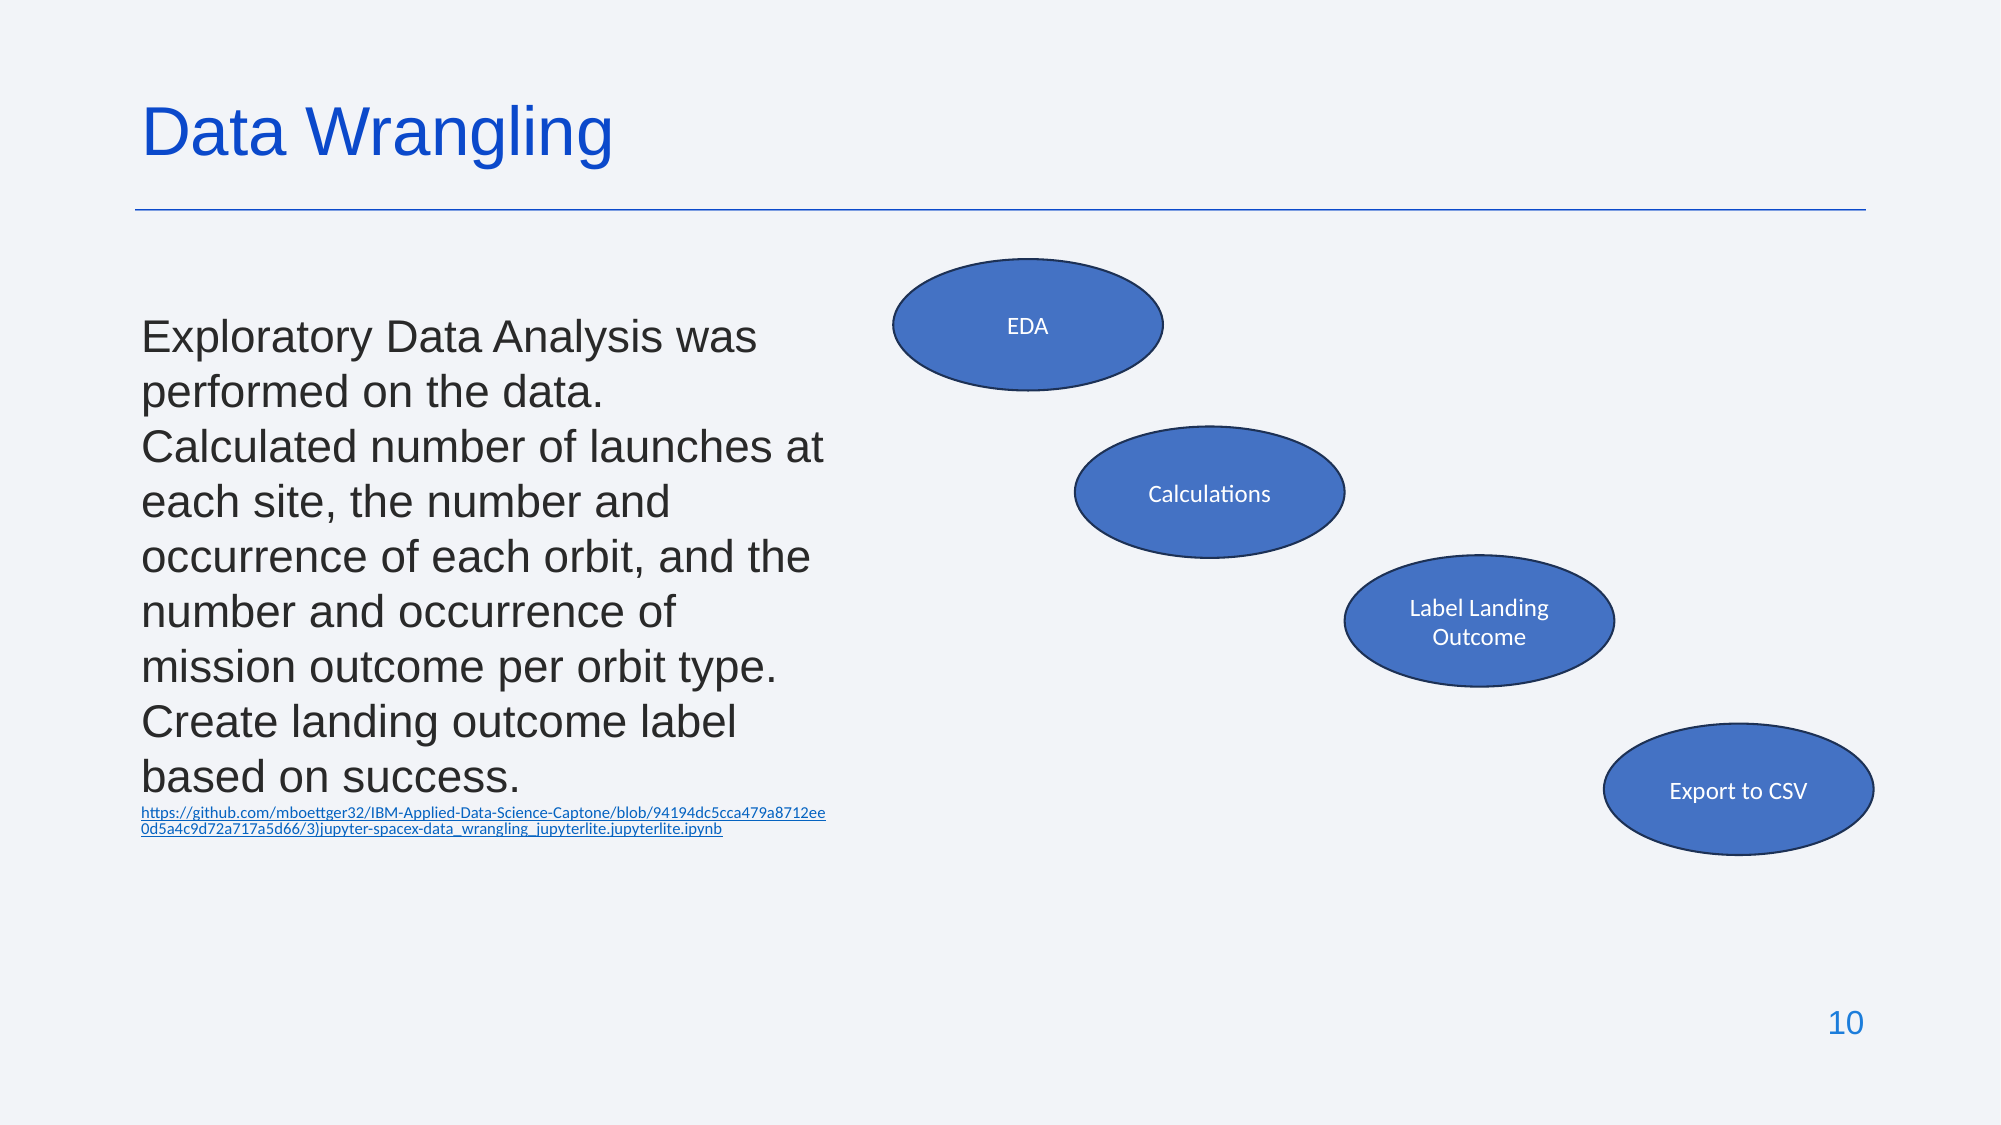

Data Wrangling
EDA
Exploratory Data Analysis was performed on the data.
Calculated number of launches at each site, the number and occurrence of each orbit, and the number and occurrence of mission outcome per orbit type.
Create landing outcome label based on success.
https://github.com/mboettger32/IBM-Applied-Data-Science-Captone/blob/94194dc5cca479a8712ee0d5a4c9d72a717a5d66/3)jupyter-spacex-data_wrangling_jupyterlite.jupyterlite.ipynb

Calculations
Label Landing Outcome

Export to CSV

10